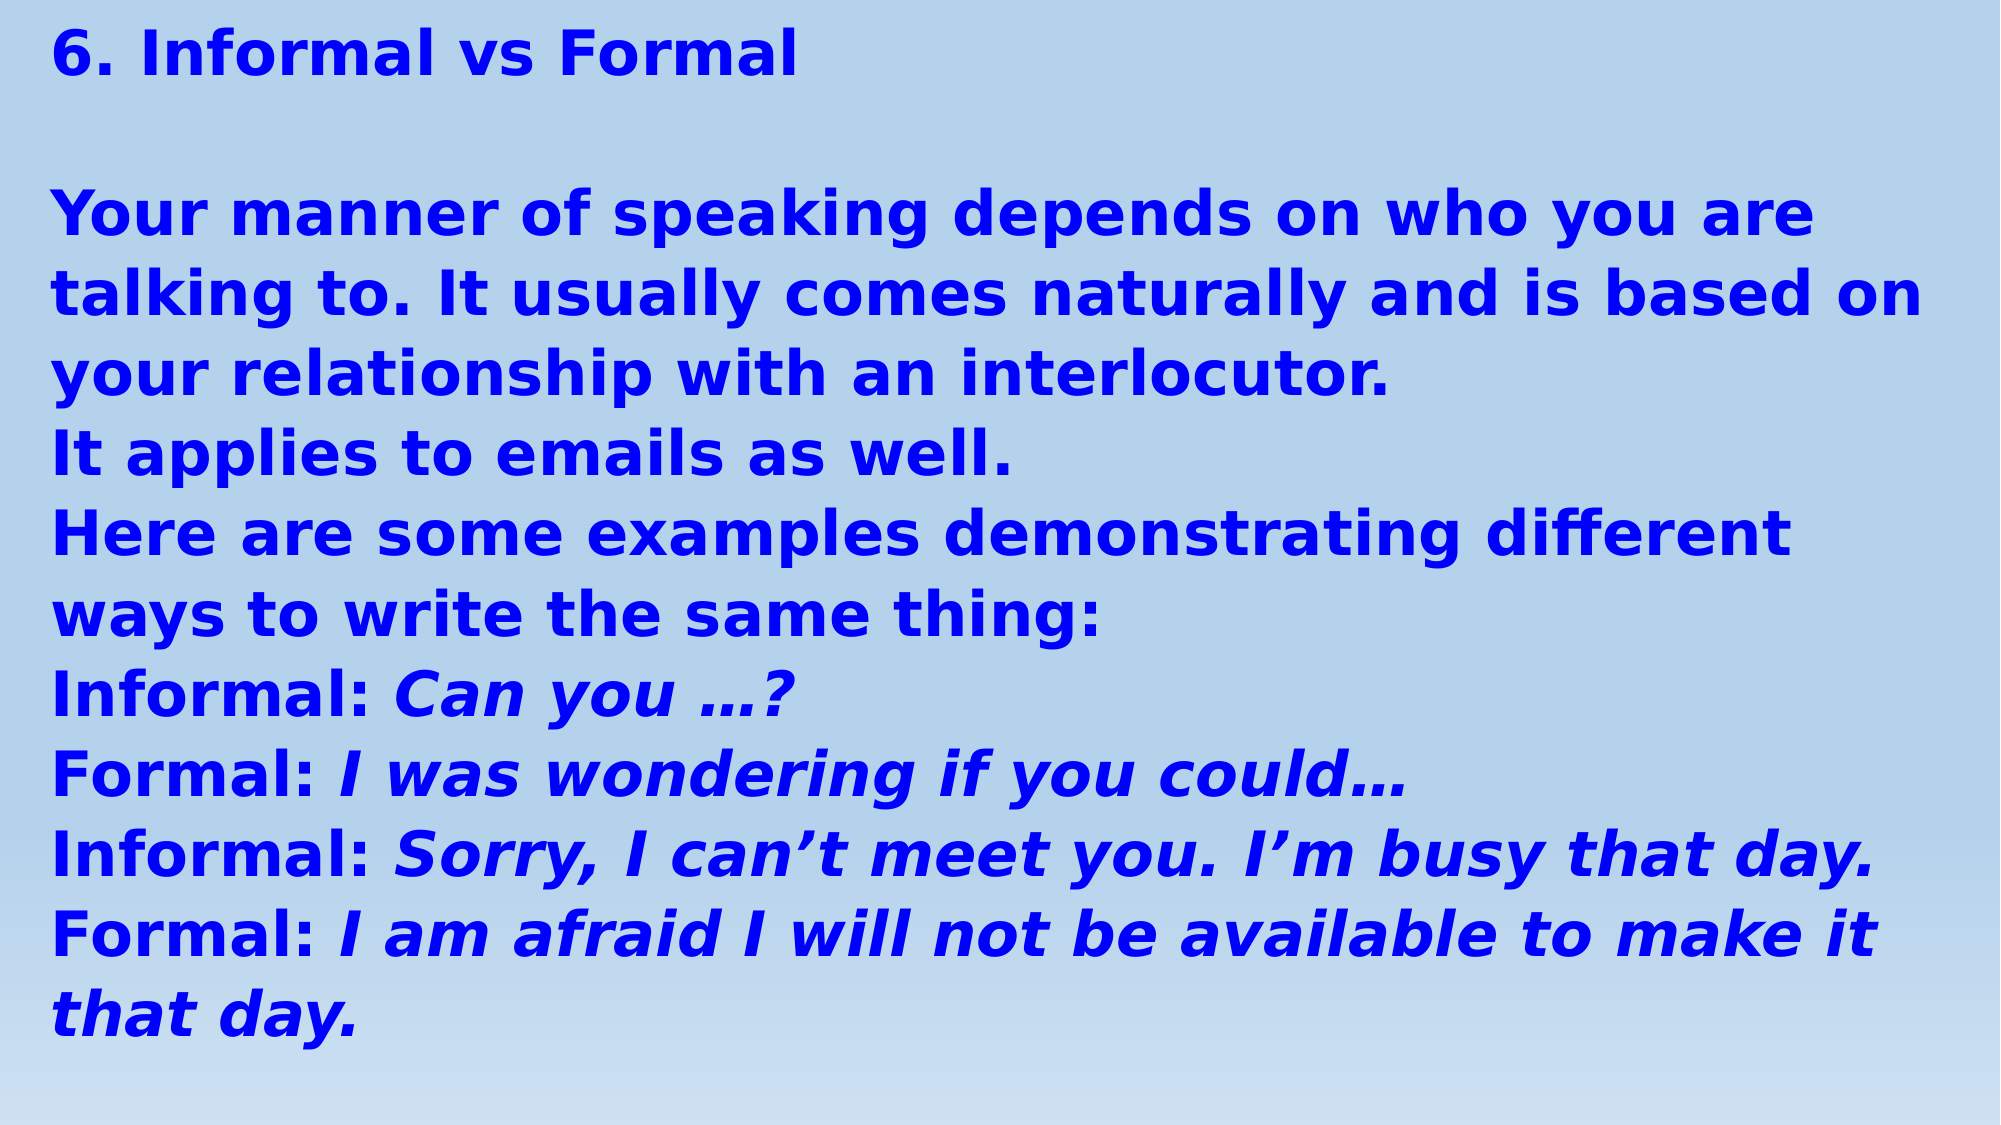

6. Informal vs Formal

Your manner of speaking depends on who you are talking to. It usually comes naturally and is based on your relationship with an interlocutor.
It applies to emails as well.
Here are some examples demonstrating different ways to write the same thing:
Informal: Can you …?
Formal: I was wondering if you could…
Informal: Sorry, I can’t meet you. I’m busy that day.
Formal: I am afraid I will not be available to make it that day.